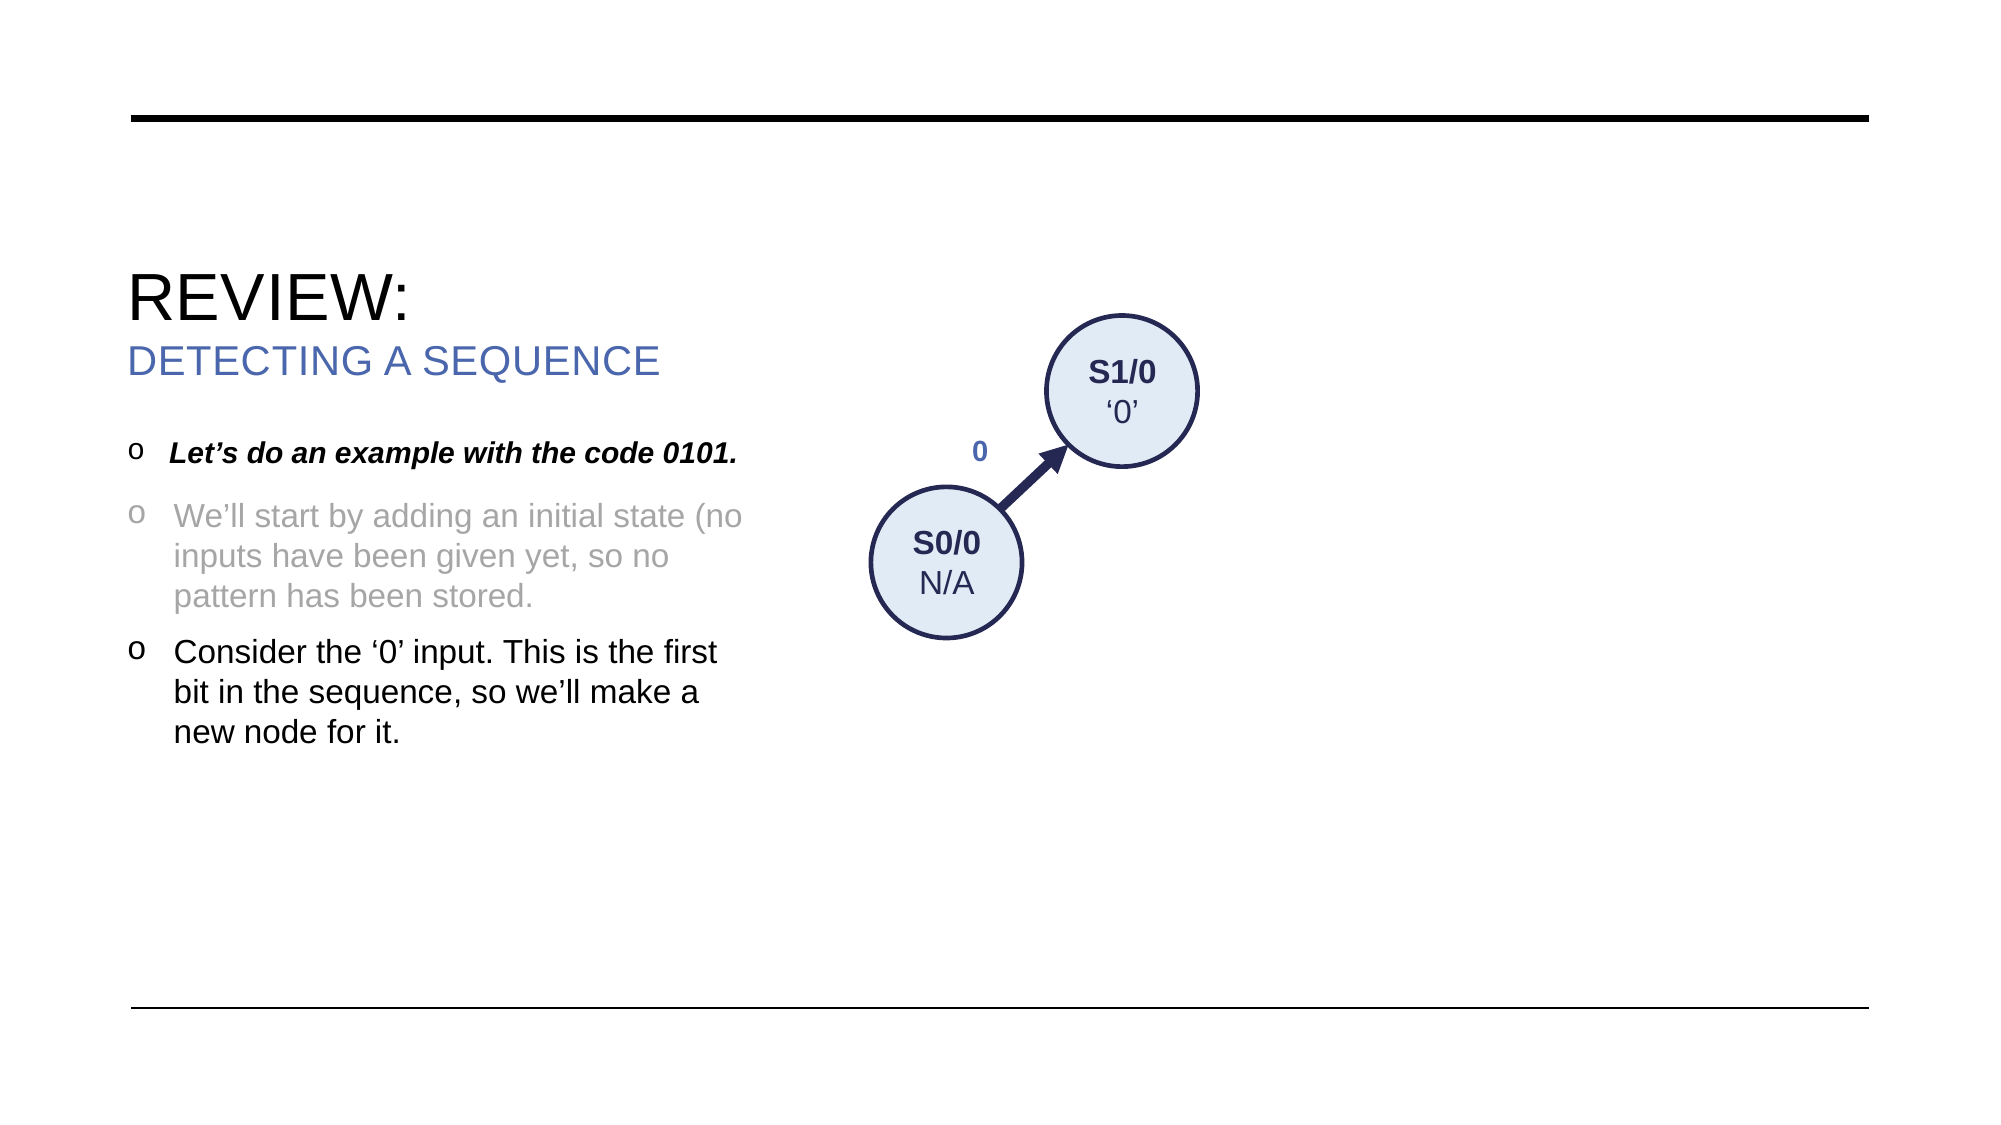

# Review: detecting a sequence

S1/0
‘0’
Let’s do an example with the code 0101.
0
We’ll start by adding an initial state (no inputs have been given yet, so no pattern has been stored.

S0/0
N/A
Consider the ‘0’ input. This is the first bit in the sequence, so we’ll make a new node for it.